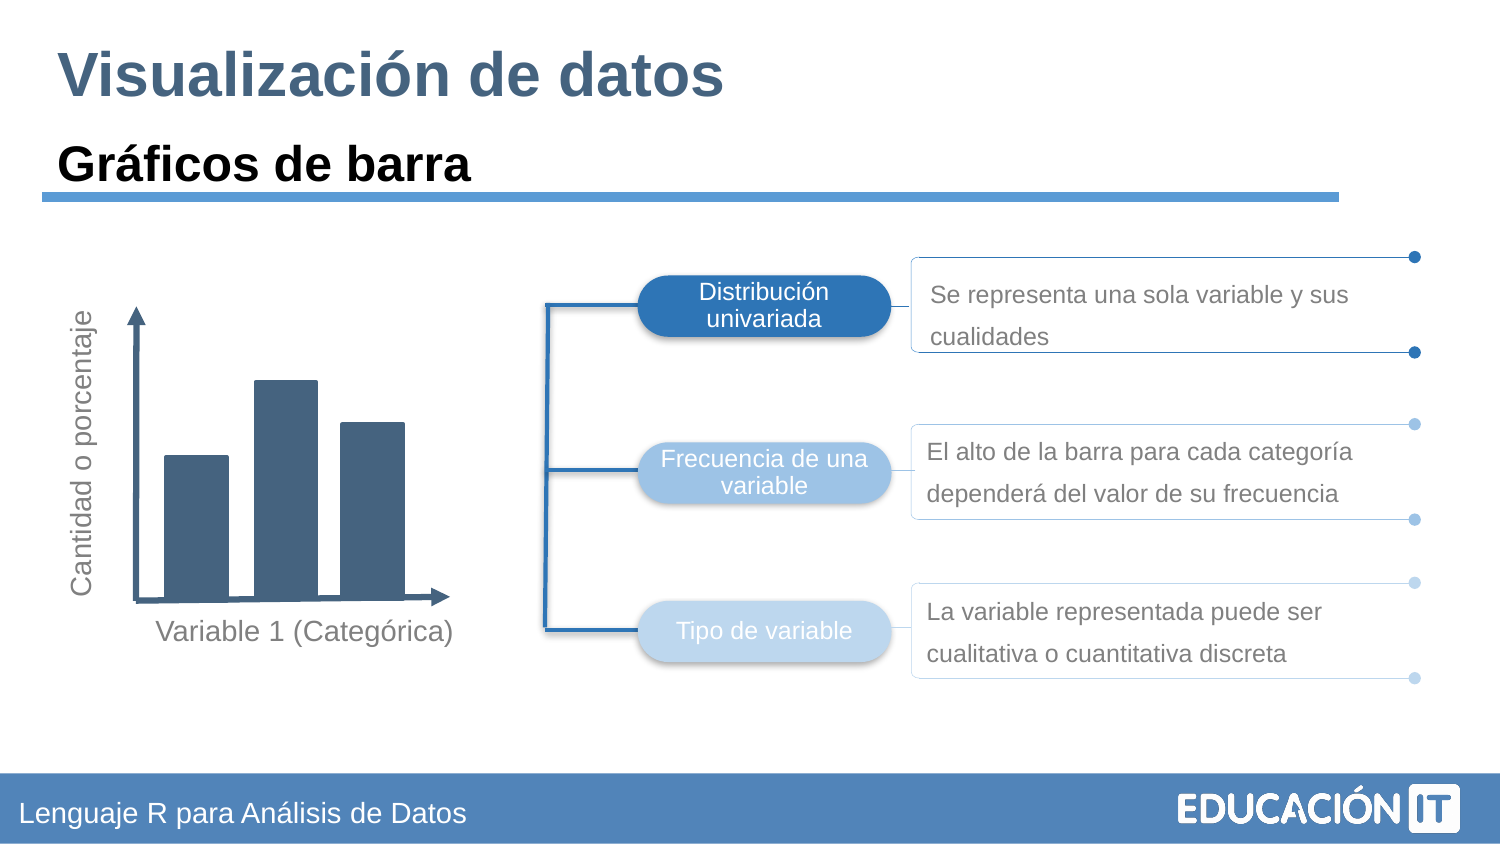

Visualización de datos
Gráficos de barra

Se representa una sola variable y sus cualidades
Distribución univariada
El alto de la barra para cada categoría dependerá del valor de su frecuencia

Frecuencia de una variable
La variable representada puede ser cualitativa o cuantitativa discreta

Tipo de variable

Cantidad o porcentaje

Variable 1 (Categórica)